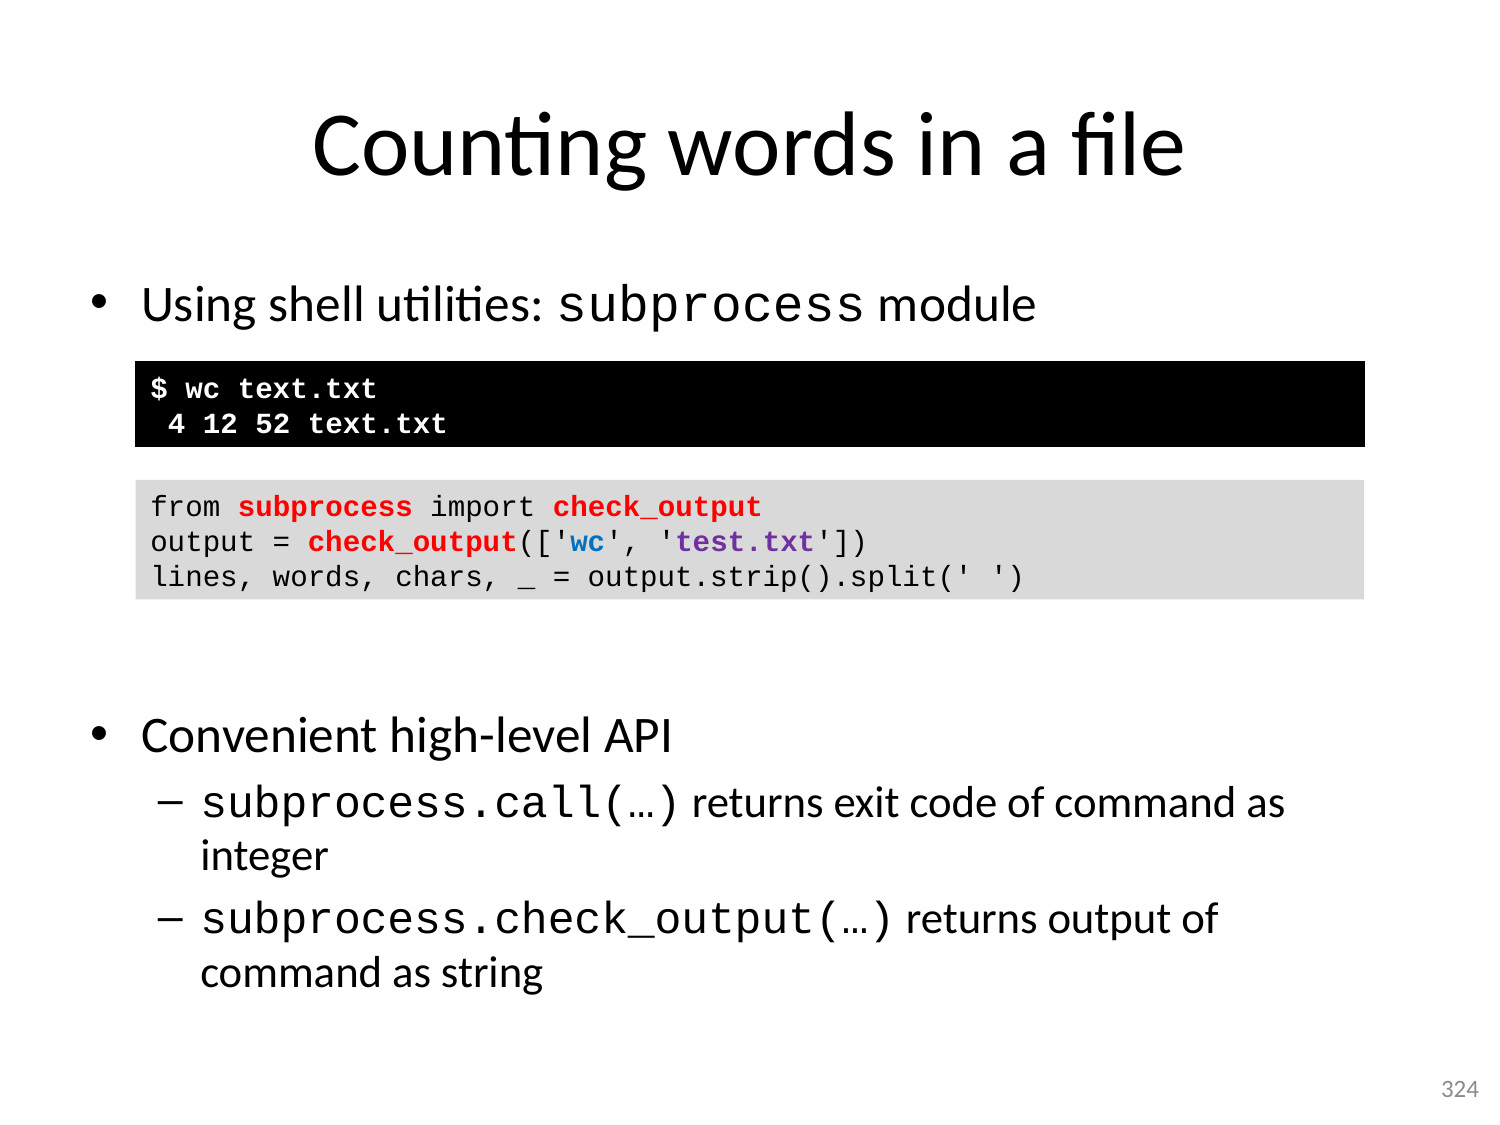

# Counting words in a file
Using shell utilities: subprocess module

Convenient high-level API
subprocess.call(…) returns exit code of command as integer
subprocess.check_output(…) returns output of command as string

$ wc text.txt
 4 12 52 text.txt
from subprocess import check_output
output = check_output(['wc', 'test.txt'])
lines, words, chars, _ = output.strip().split(' ')
324